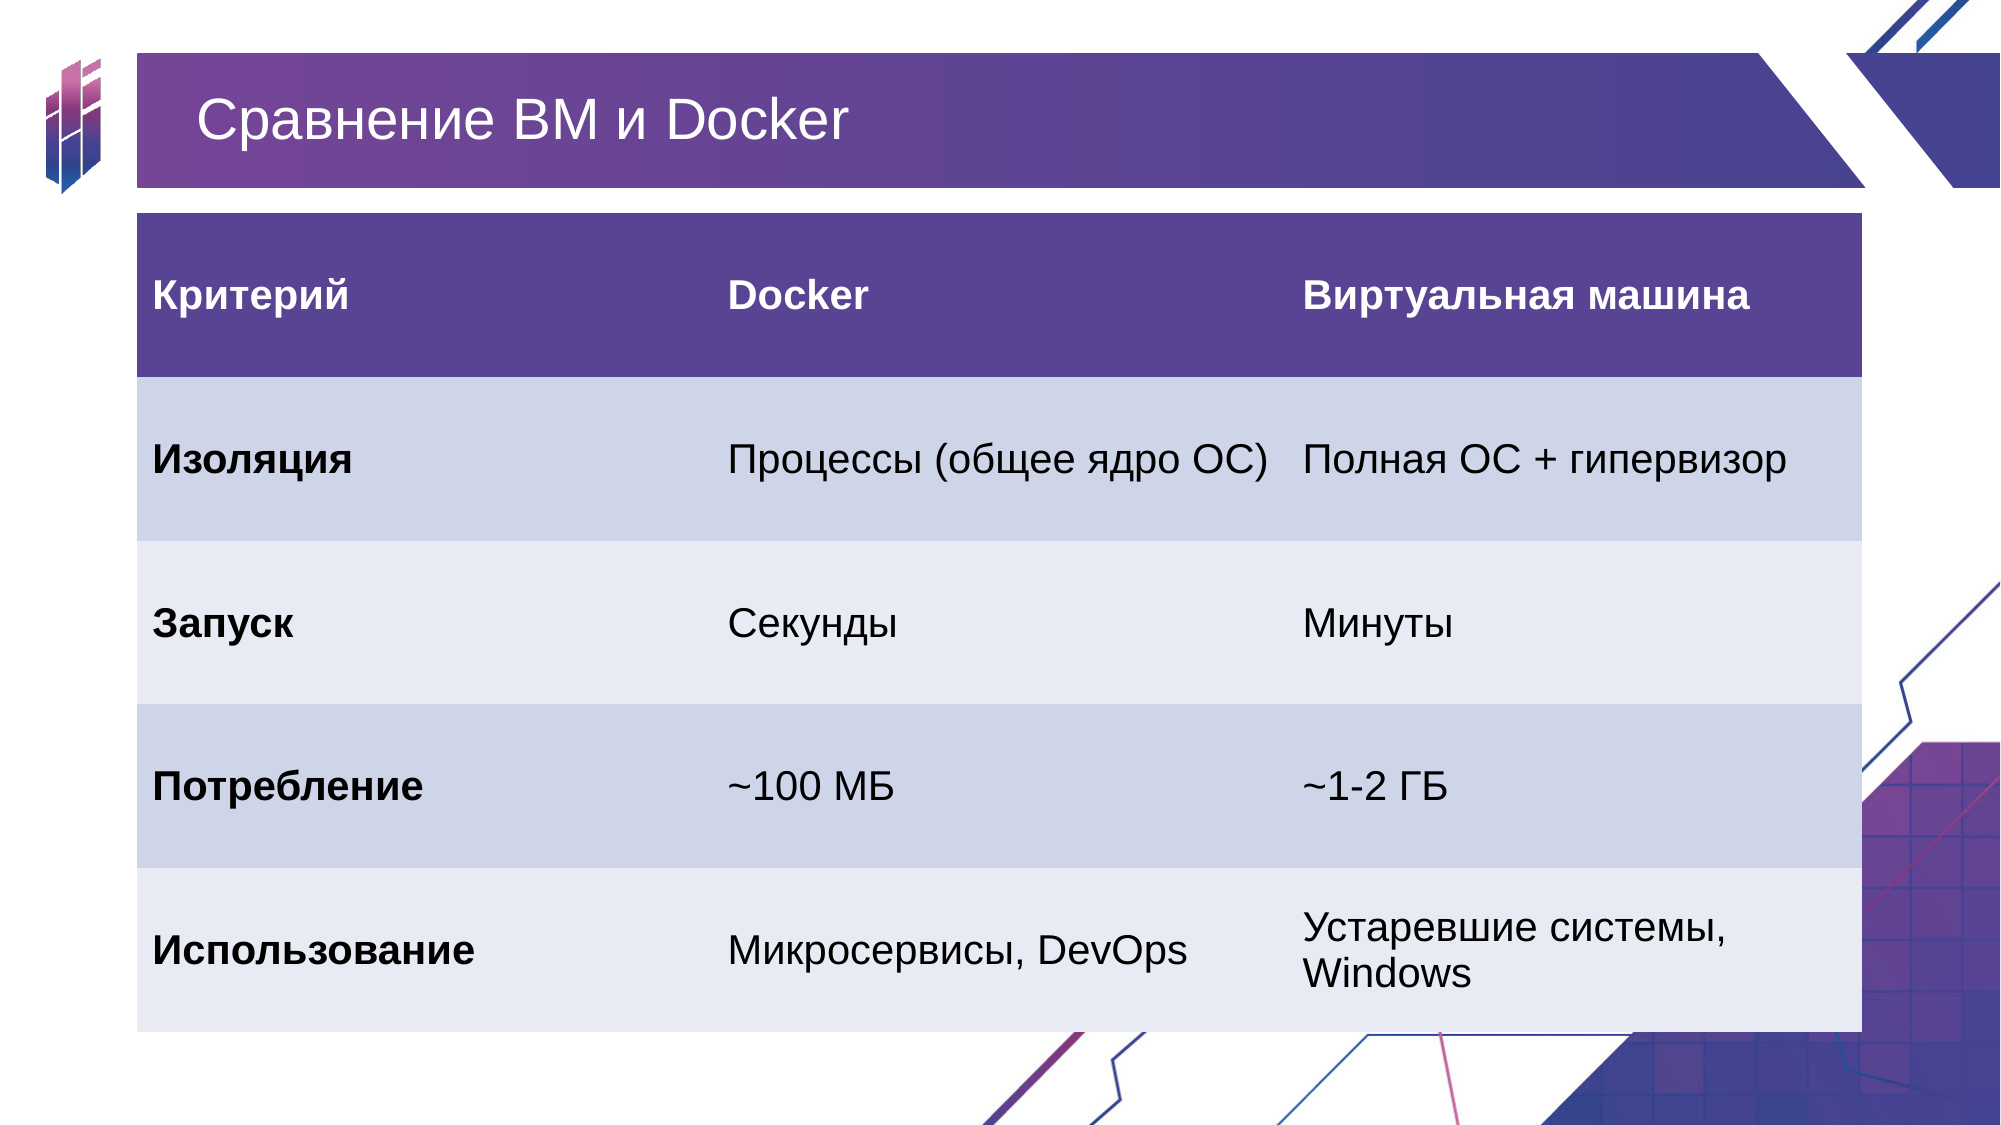

# Сравнение ВМ и Docker
| Критерий | Docker | Виртуальная машина |
| --- | --- | --- |
| Изоляция | Процессы (общее ядро ОС) | Полная ОС + гипервизор |
| Запуск | Секунды | Минуты |
| Потребление | ~100 МБ | ~1-2 ГБ |
| Использование | Микросервисы, DevOps | Устаревшие системы, Windows |